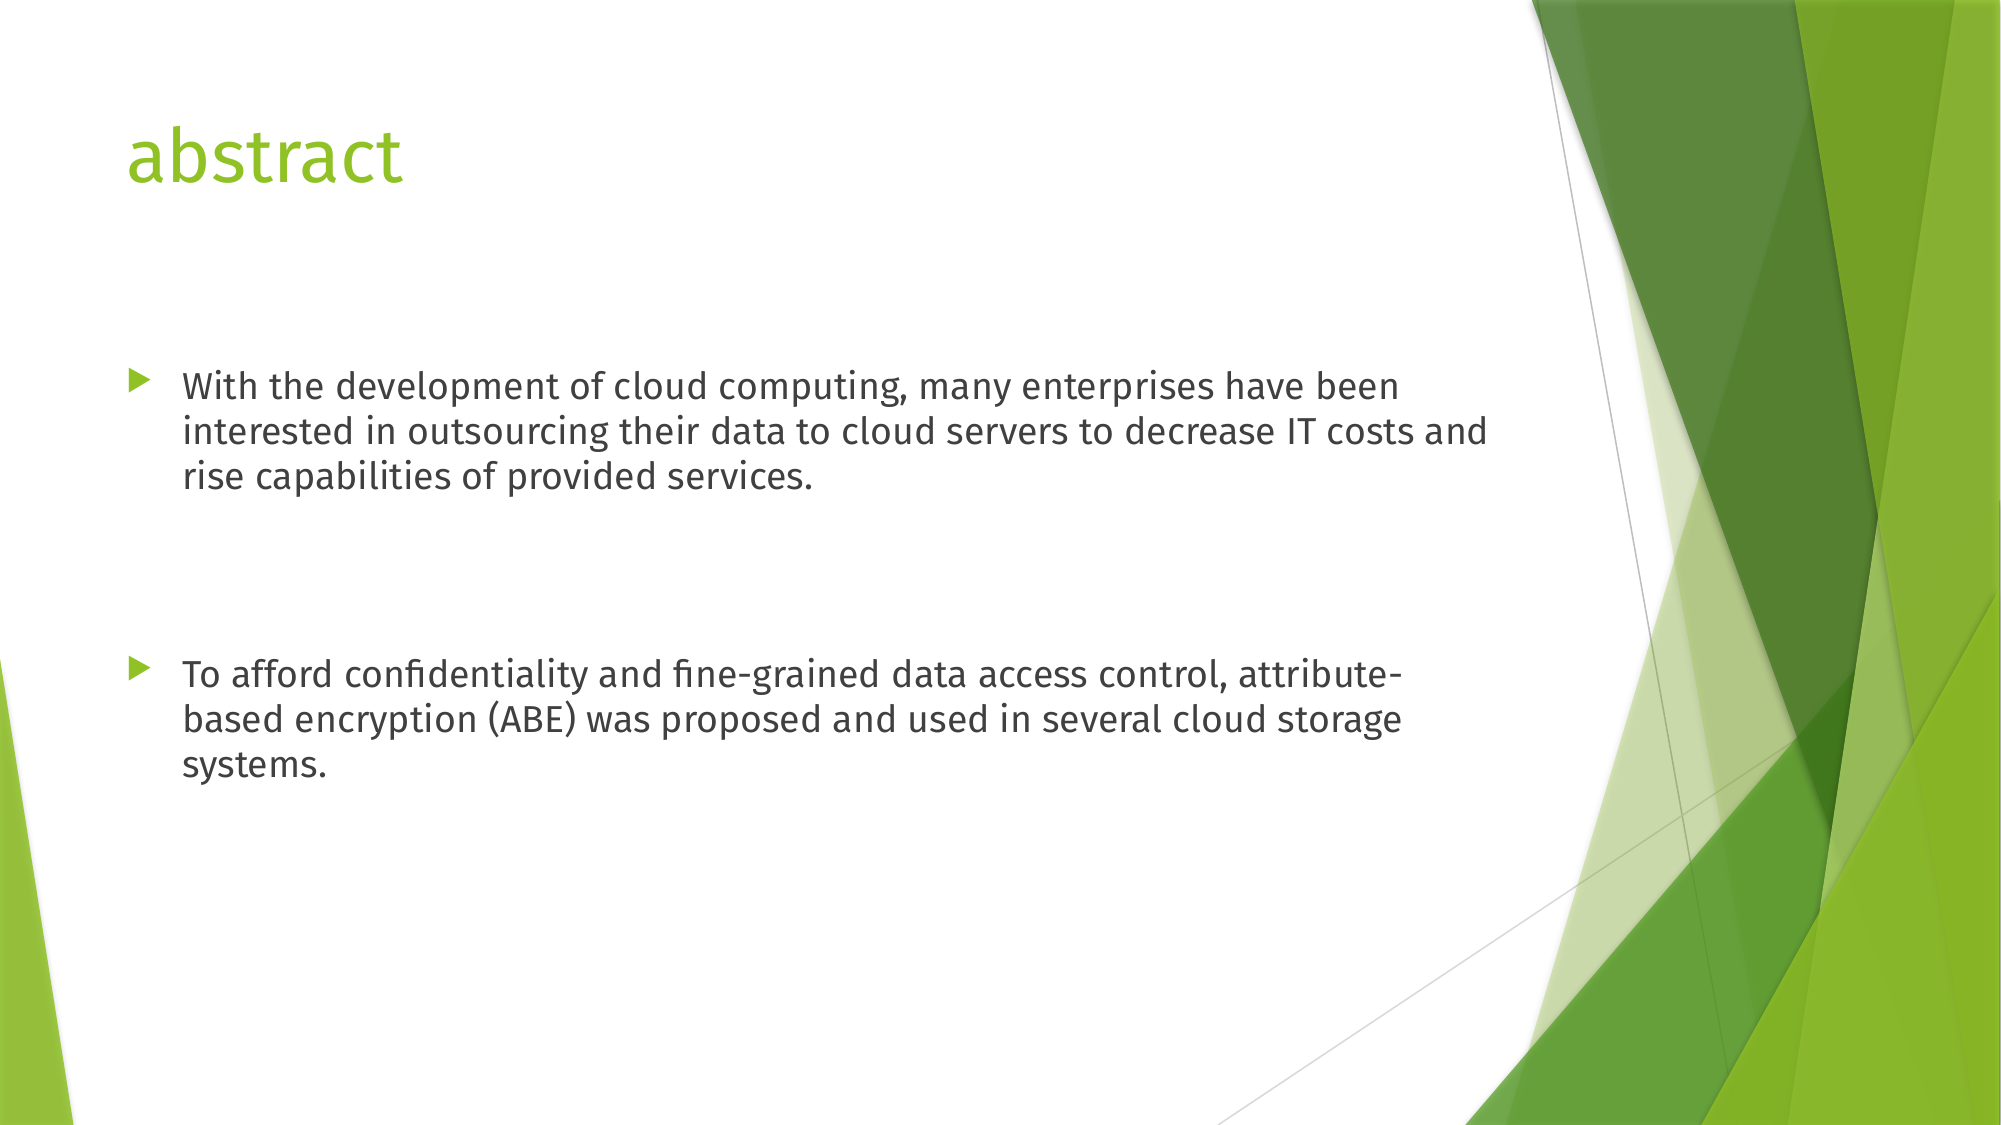

# abstract
With the development of cloud computing, many enterprises have been interested in outsourcing their data to cloud servers to decrease IT costs and rise capabilities of provided services.

To afford confidentiality and fine-grained data access control, attribute-based encryption (ABE) was proposed and used in several cloud storage systems.